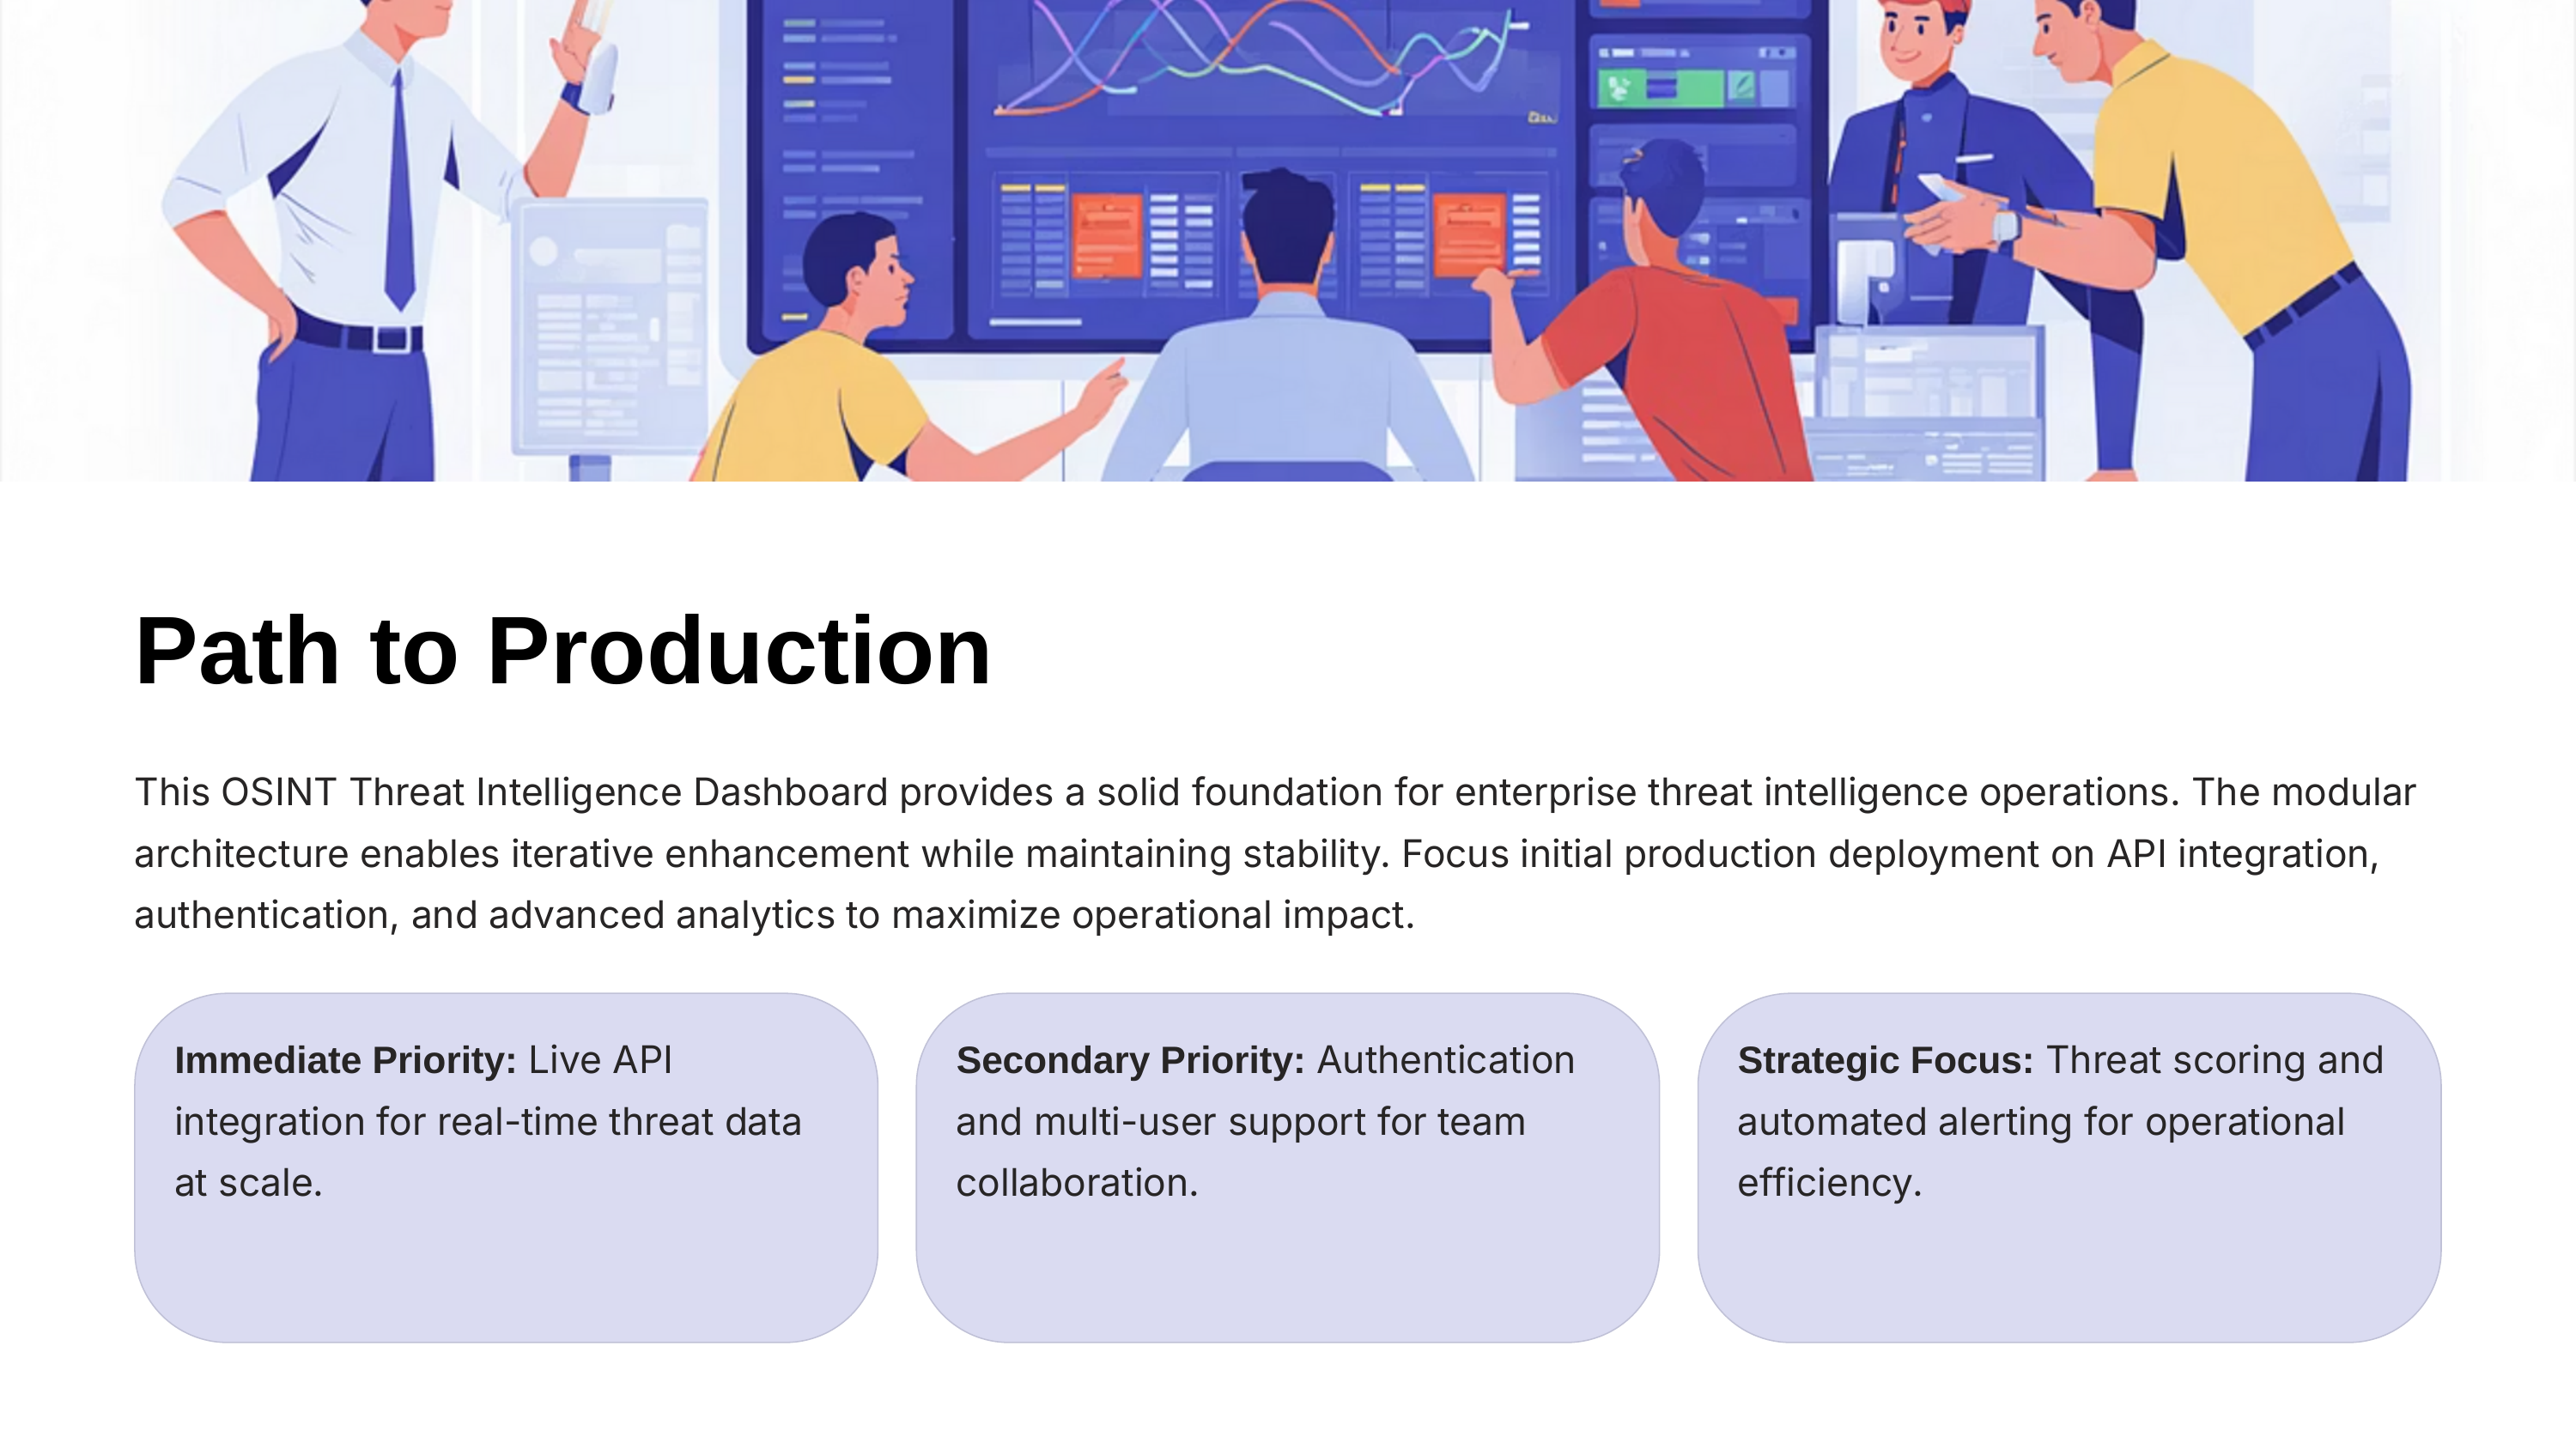

Path to Production
This OSINT Threat Intelligence Dashboard provides a solid foundation for enterprise threat intelligence operations. The modular architecture enables iterative enhancement while maintaining stability. Focus initial production deployment on API integration, authentication, and advanced analytics to maximize operational impact.

Immediate Priority: Live API integration for real-time threat data at scale.
Secondary Priority: Authentication and multi-user support for team collaboration.
Strategic Focus: Threat scoring and automated alerting for operational efficiency.